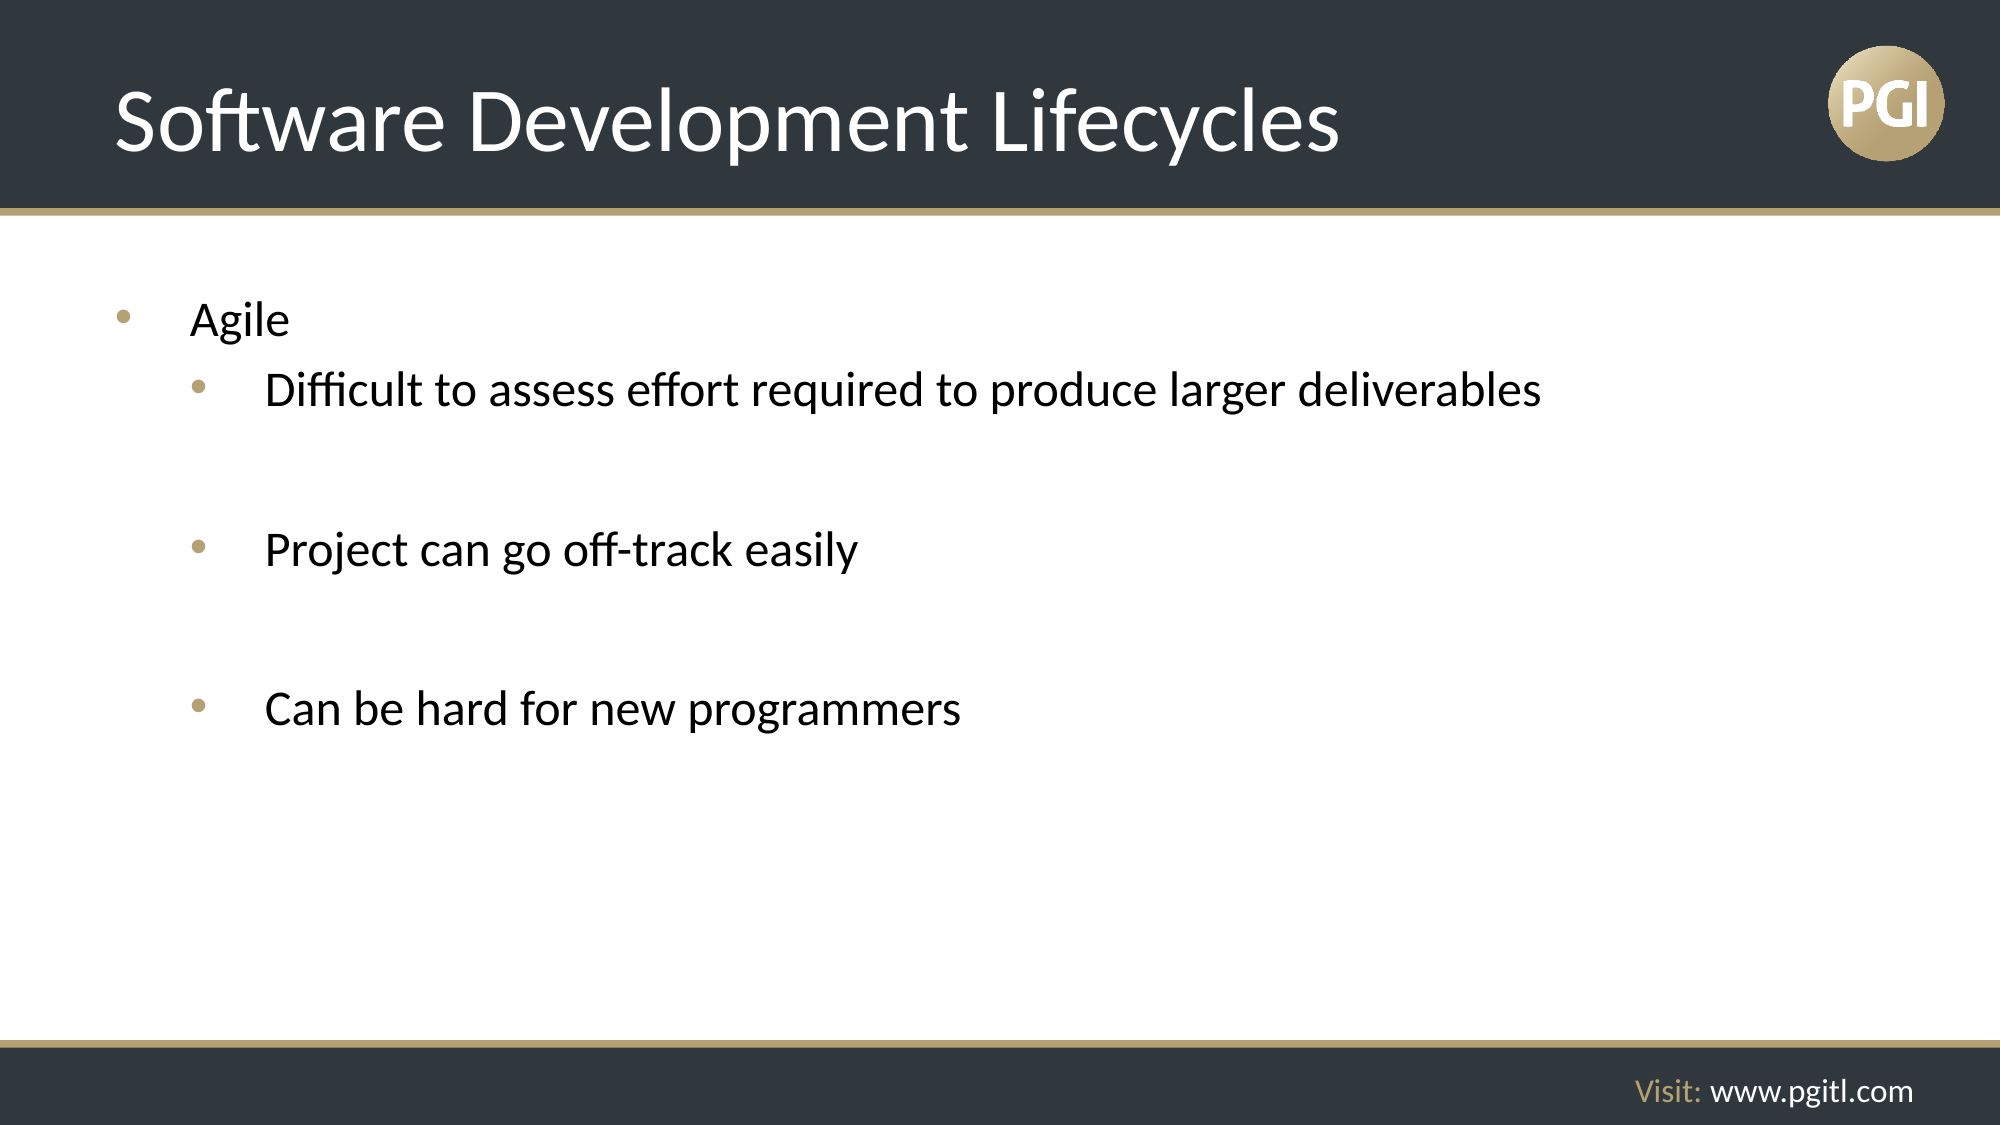

# Software Development Lifecycles
Agile
Difficult to assess effort required to produce larger deliverables

Project can go off-track easily

Can be hard for new programmers